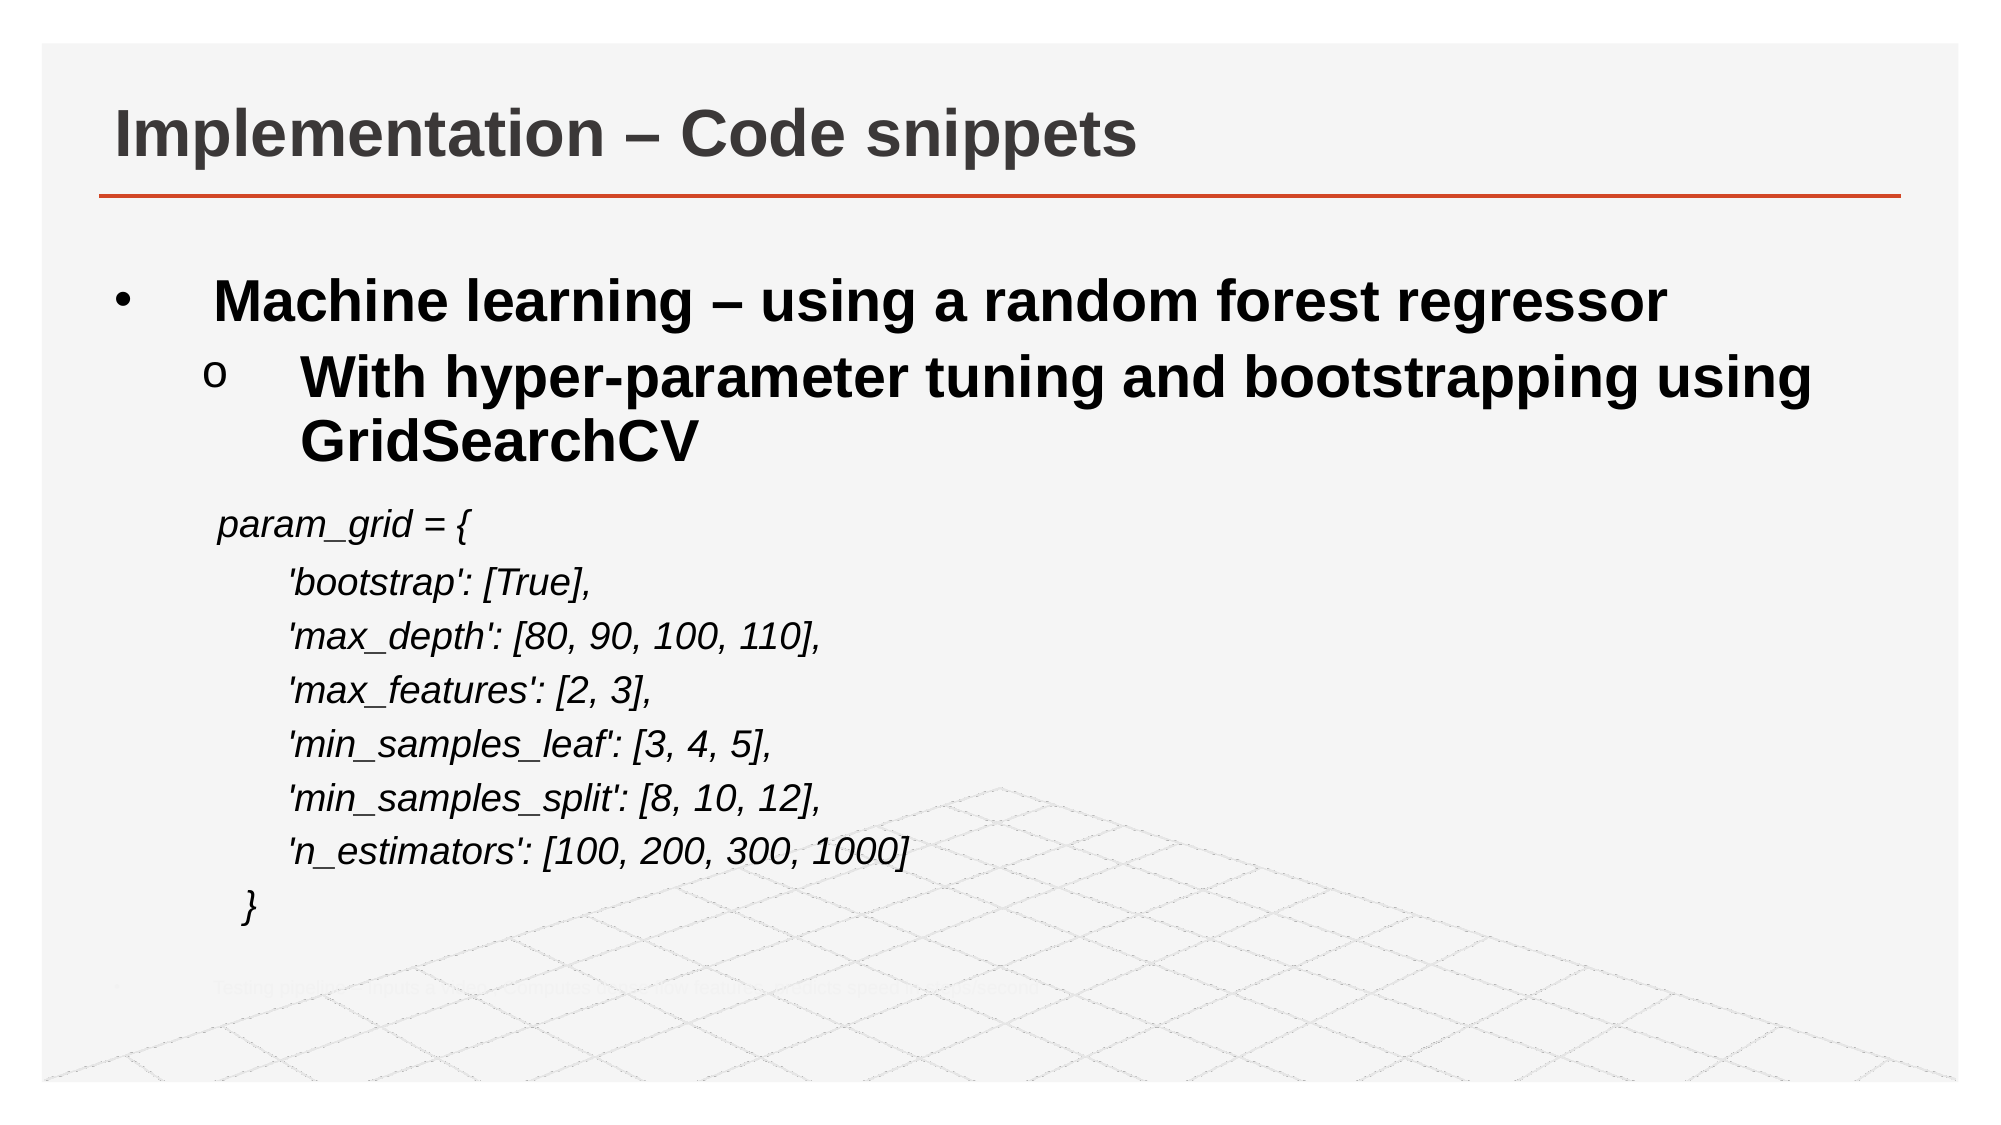

# Implementation – Code snippets
Machine learning – using a random forest regressor
With hyper-parameter tuning and bootstrapping using GridSearchCV
 param_grid = {
        'bootstrap': [True],
        'max_depth': [80, 90, 100, 110],
        'max_features': [2, 3],
        'min_samples_leaf': [3, 4, 5],
        'min_samples_split': [8, 10, 12],
        'n_estimators': [100, 200, 300, 1000]
    }

Testing pipeline – Inputs a video , Computes dense flow features, predicts speed in steps/second